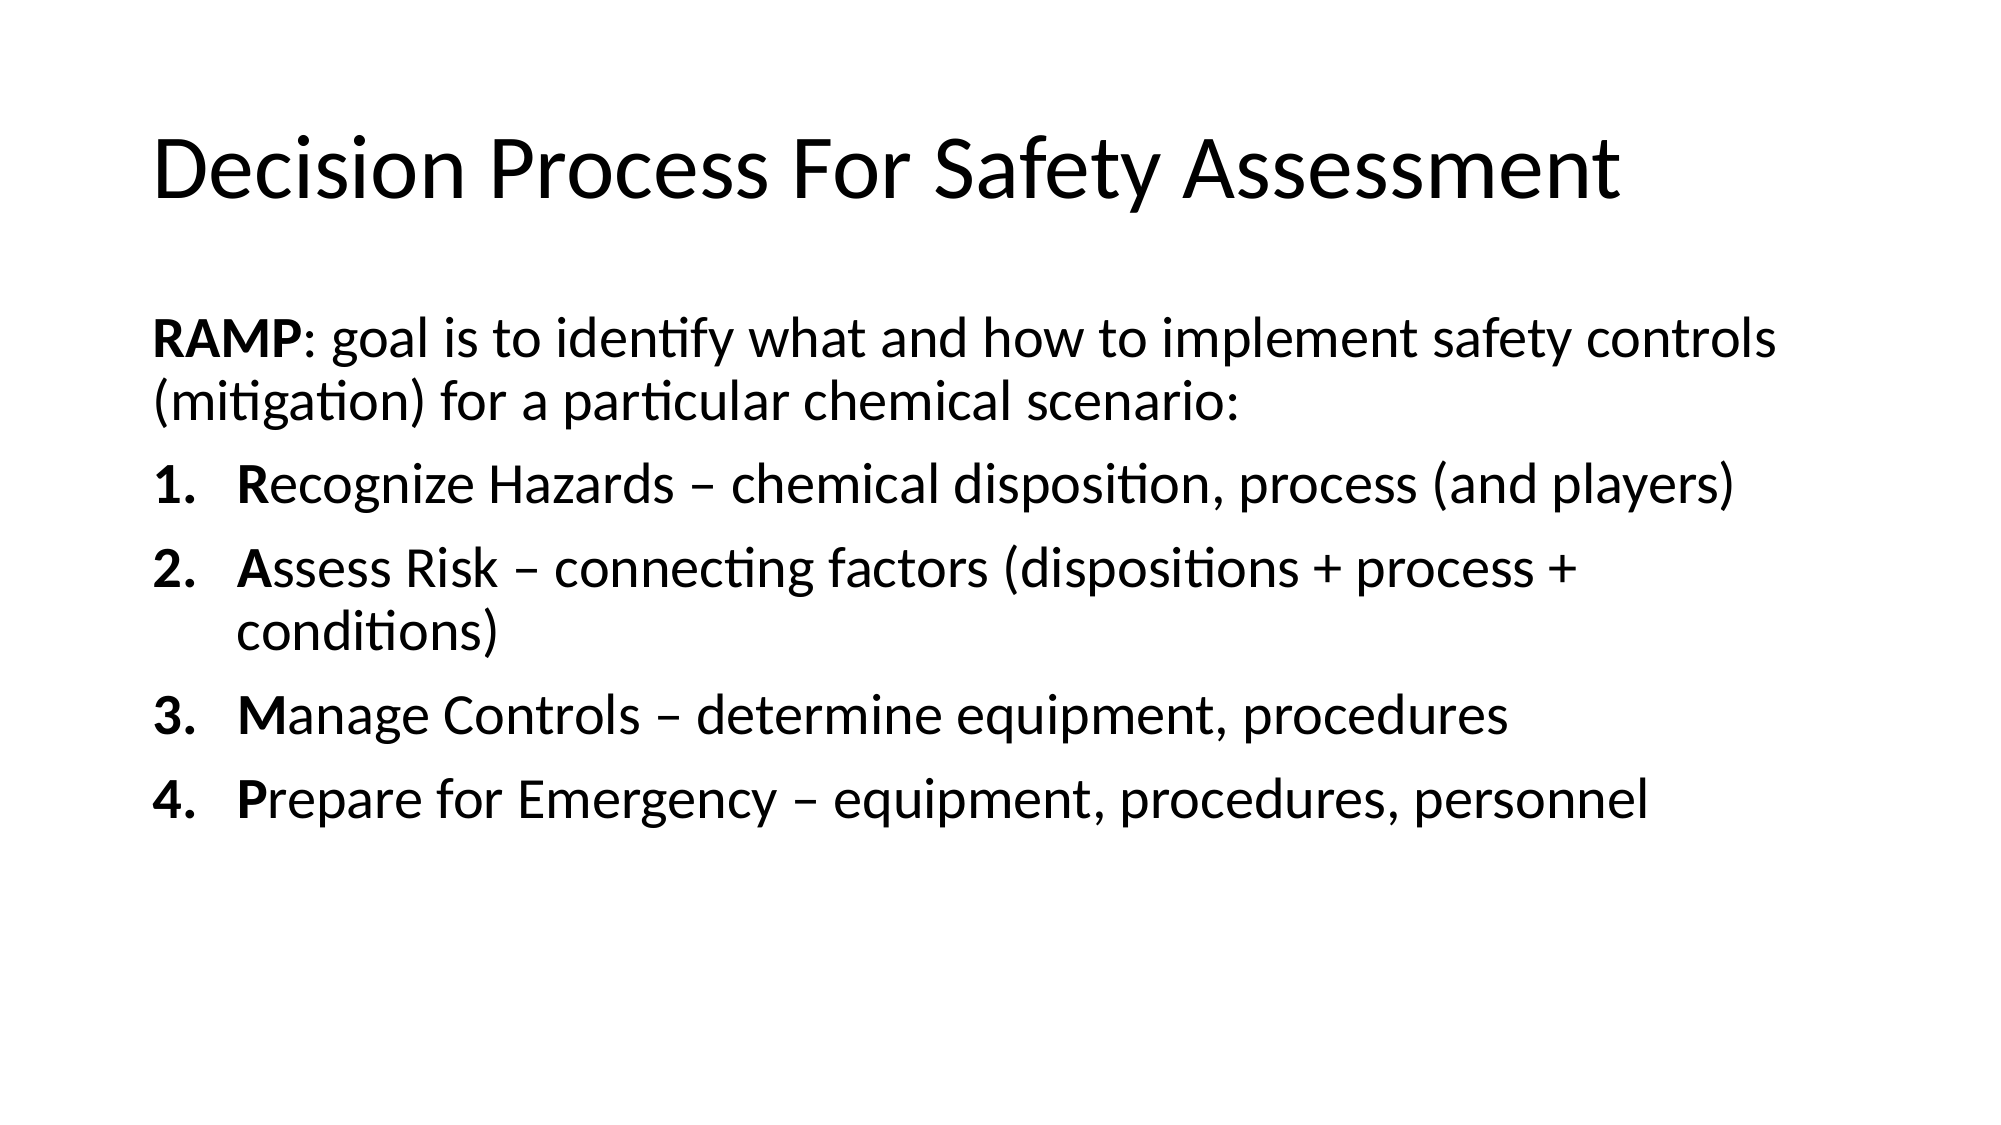

# Decision Process For Safety Assessment
RAMP: goal is to identify what and how to implement safety controls (mitigation) for a particular chemical scenario:
Recognize Hazards – chemical disposition, process (and players)
Assess Risk – connecting factors (dispositions + process + conditions)
Manage Controls – determine equipment, procedures
Prepare for Emergency – equipment, procedures, personnel